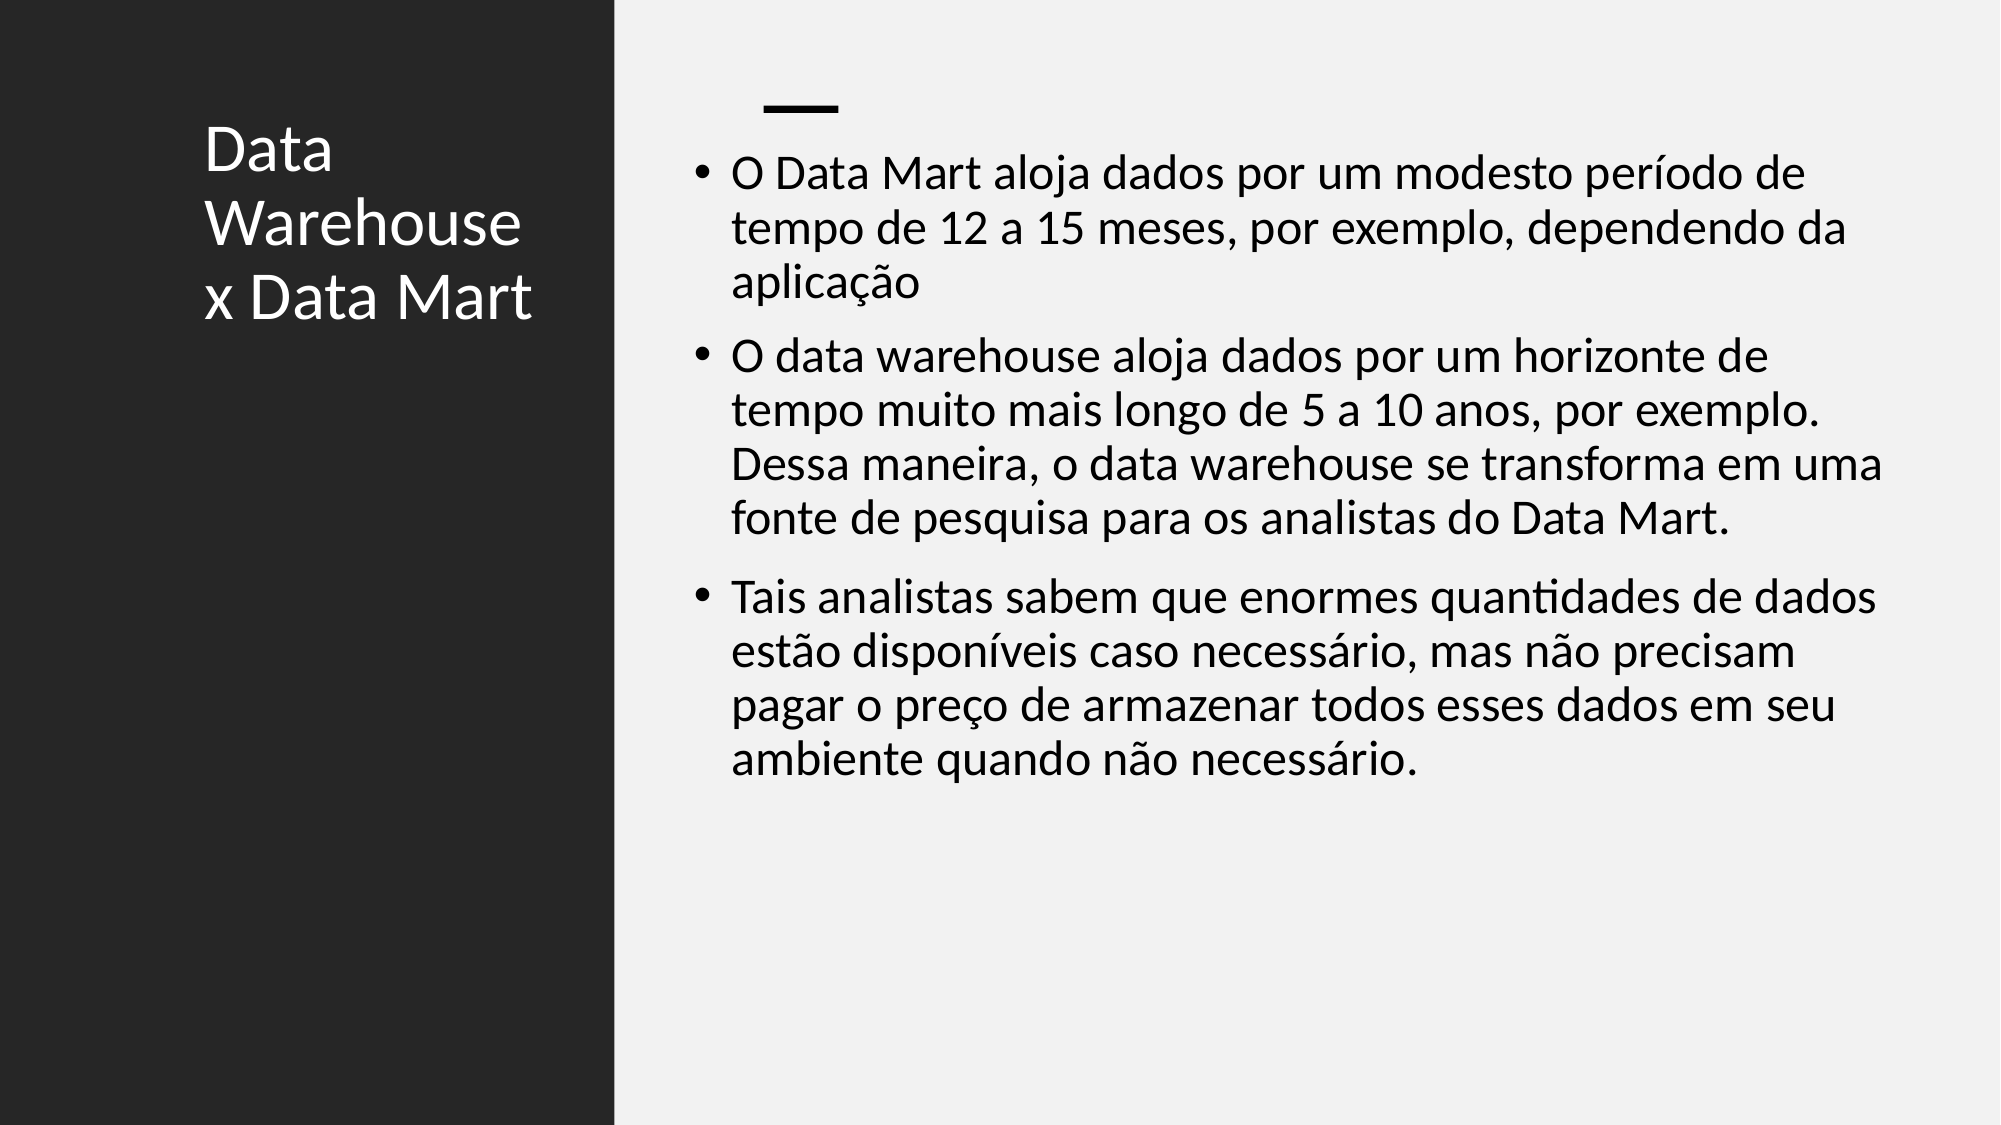

# Data Warehouse x Data Mart

O Data Mart aloja dados por um modesto período de tempo de 12 a 15 meses, por exemplo, dependendo da aplicação
O data warehouse aloja dados por um horizonte de tempo muito mais longo de 5 a 10 anos, por exemplo. Dessa maneira, o data warehouse se transforma em uma fonte de pesquisa para os analistas do Data Mart.
Tais analistas sabem que enormes quantidades de dados estão disponíveis caso necessário, mas não precisam pagar o preço de armazenar todos esses dados em seu ambiente quando não necessário.